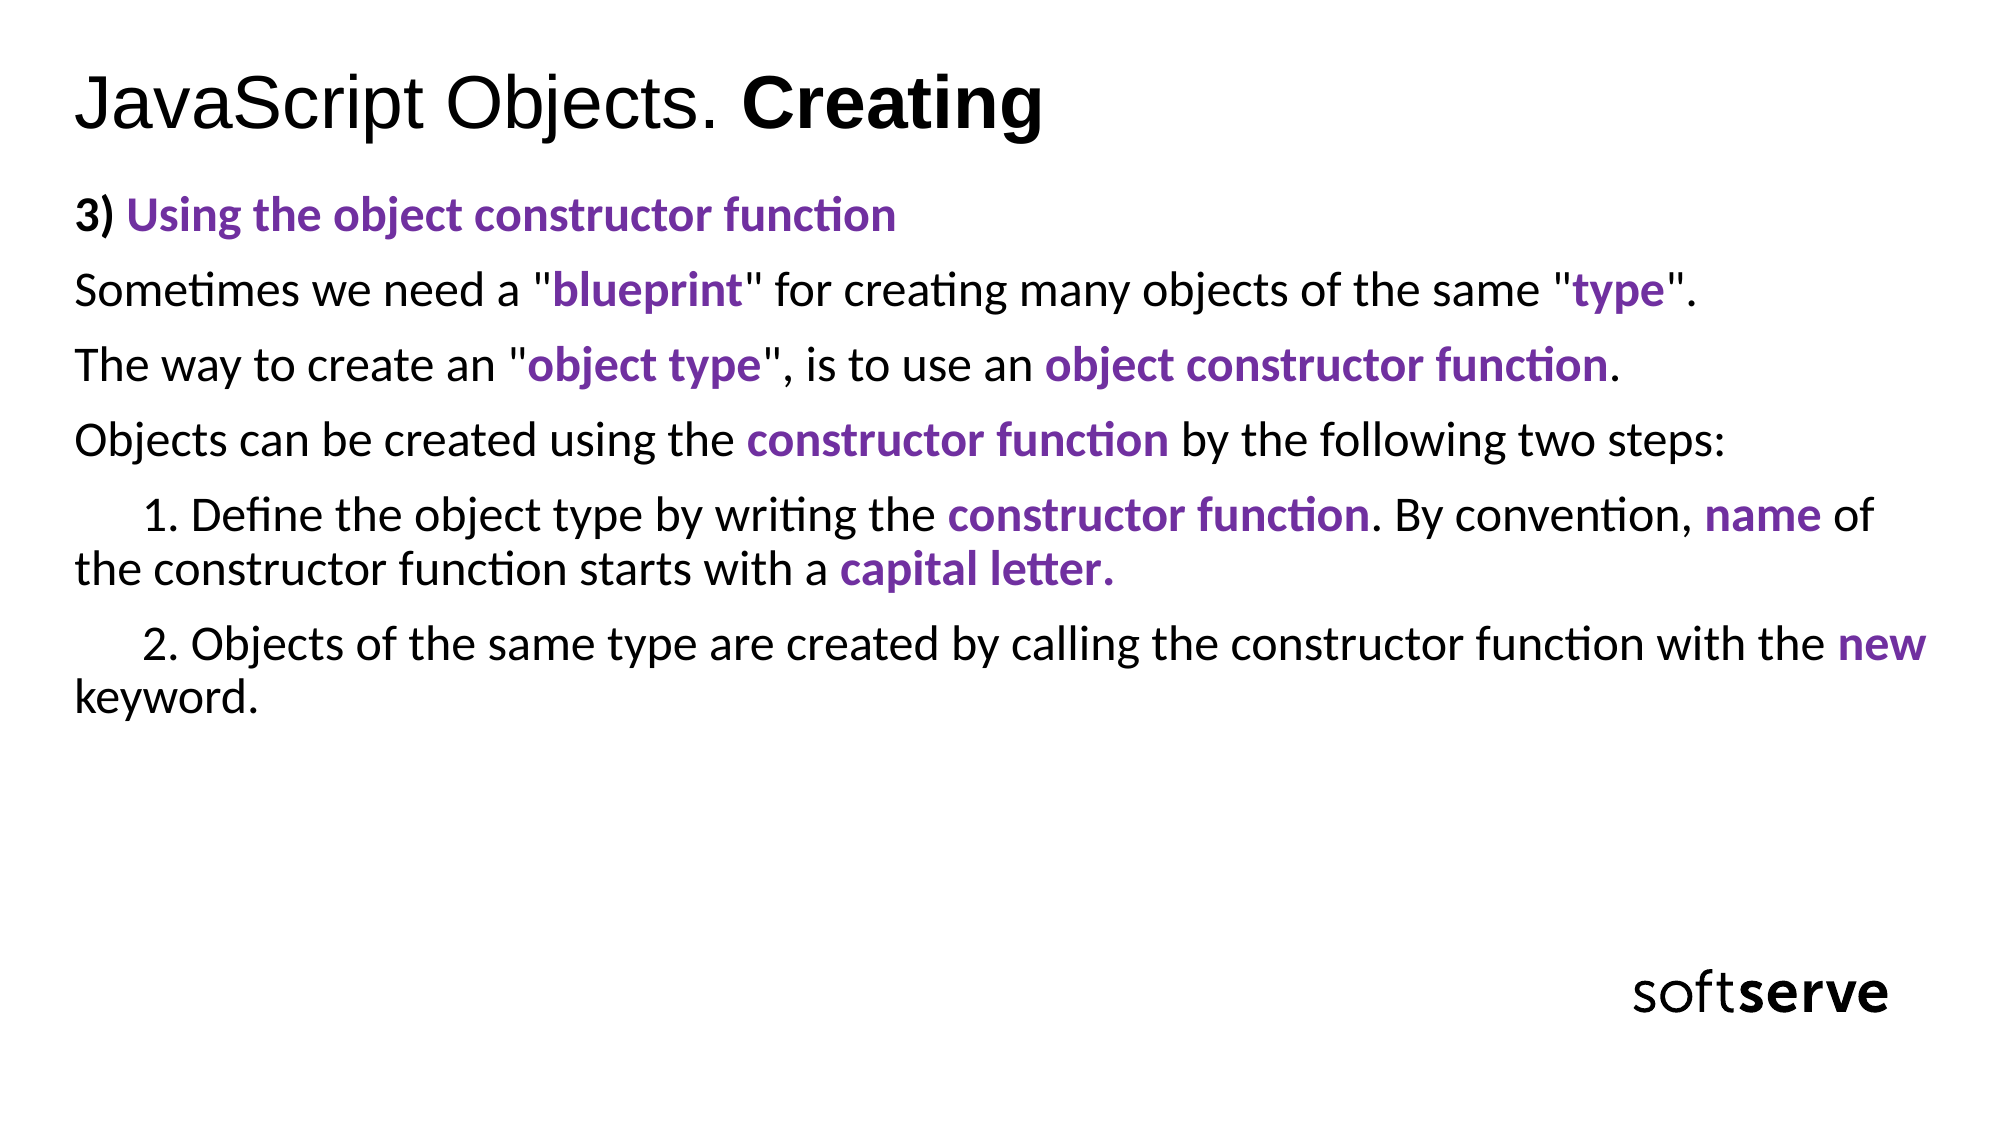

# JavaScript Objects. Creating
3) Using the object constructor function
Sometimes we need a "blueprint" for creating many objects of the same "type".
The way to create an "object type", is to use an object constructor function.
Objects can be created using the constructor function by the following two steps:
      1. Define the object type by writing the constructor function. By convention, name of the constructor function starts with a capital letter.
      2. Objects of the same type are created by calling the constructor function with the new keyword.